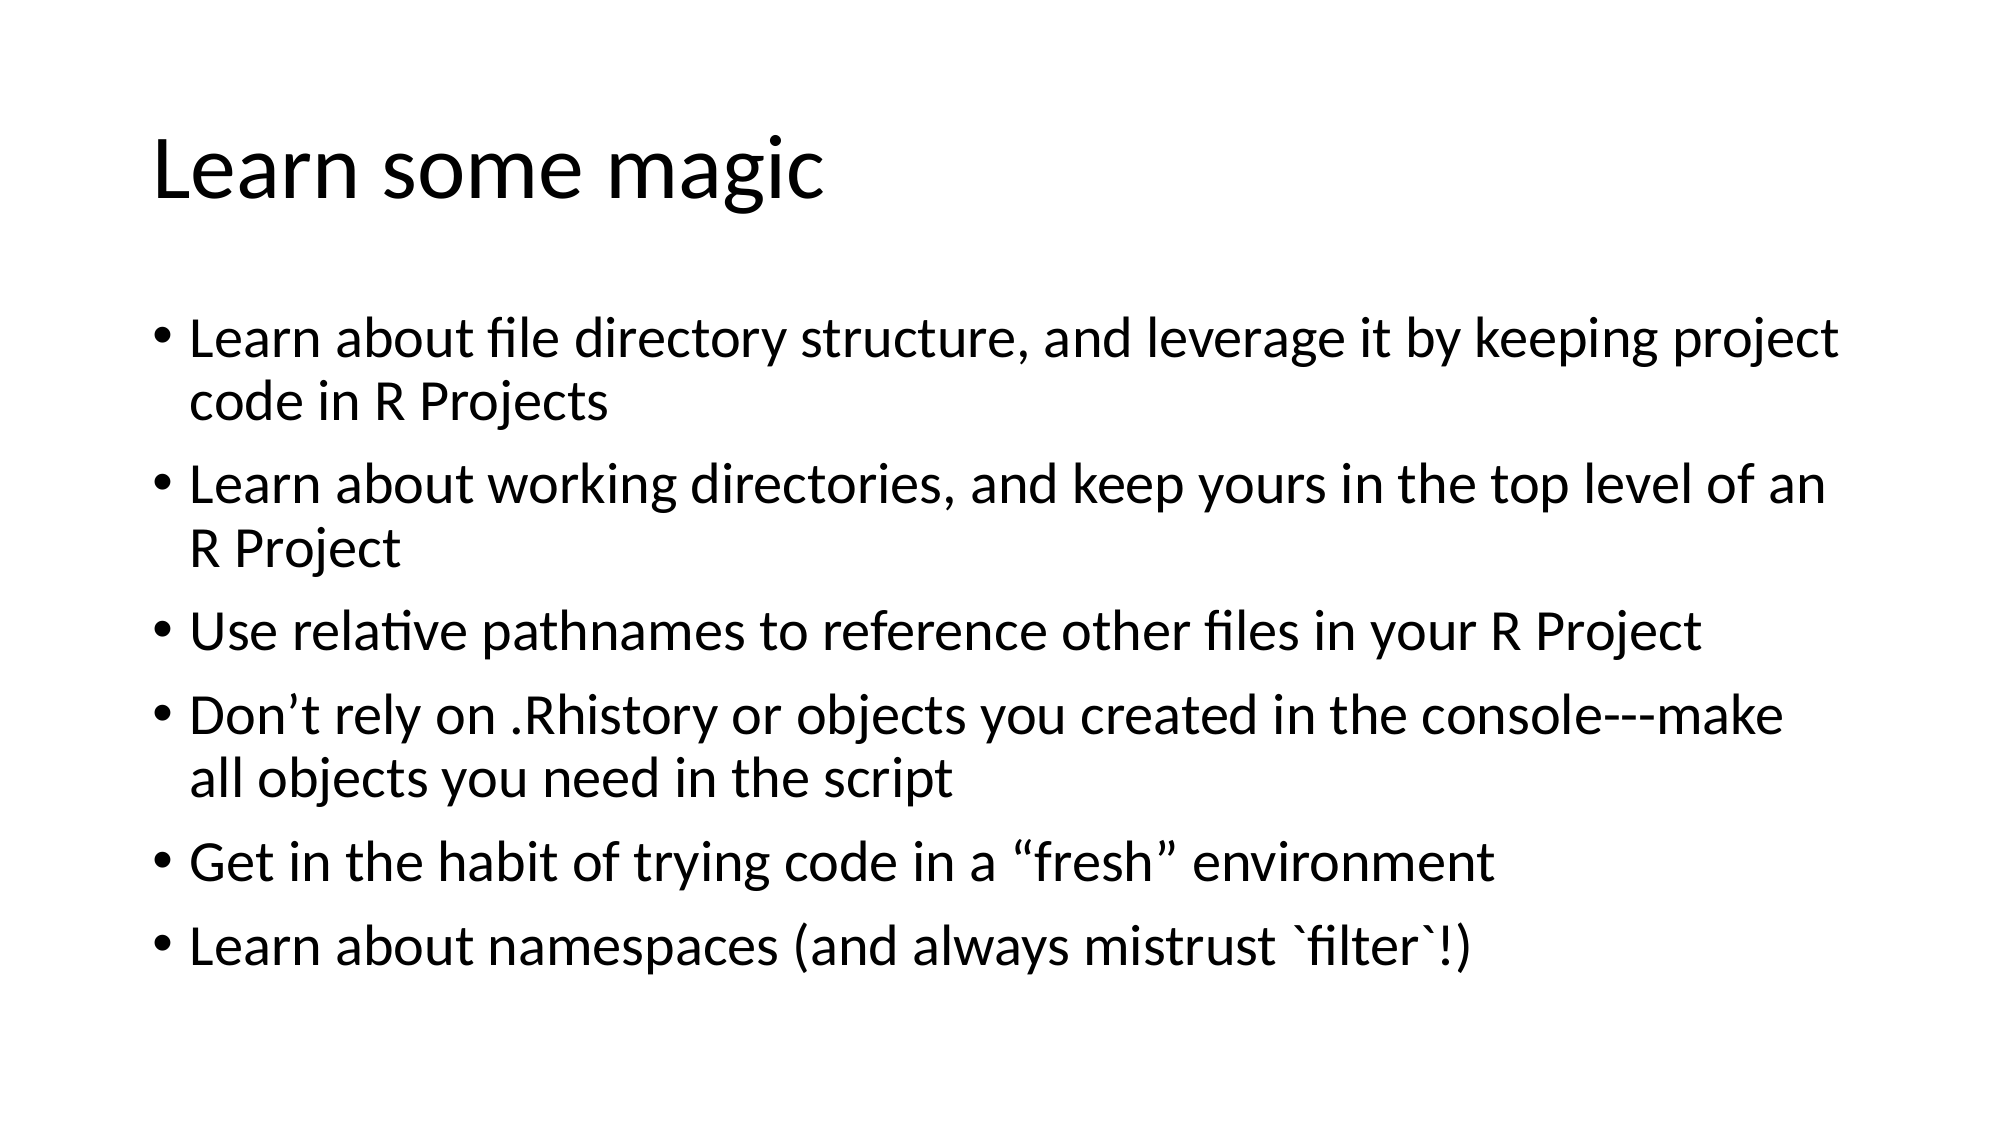

# Learn some magic
Learn about file directory structure, and leverage it by keeping project code in R Projects
Learn about working directories, and keep yours in the top level of an R Project
Use relative pathnames to reference other files in your R Project
Don’t rely on .Rhistory or objects you created in the console---make all objects you need in the script
Get in the habit of trying code in a “fresh” environment
Learn about namespaces (and always mistrust `filter`!)